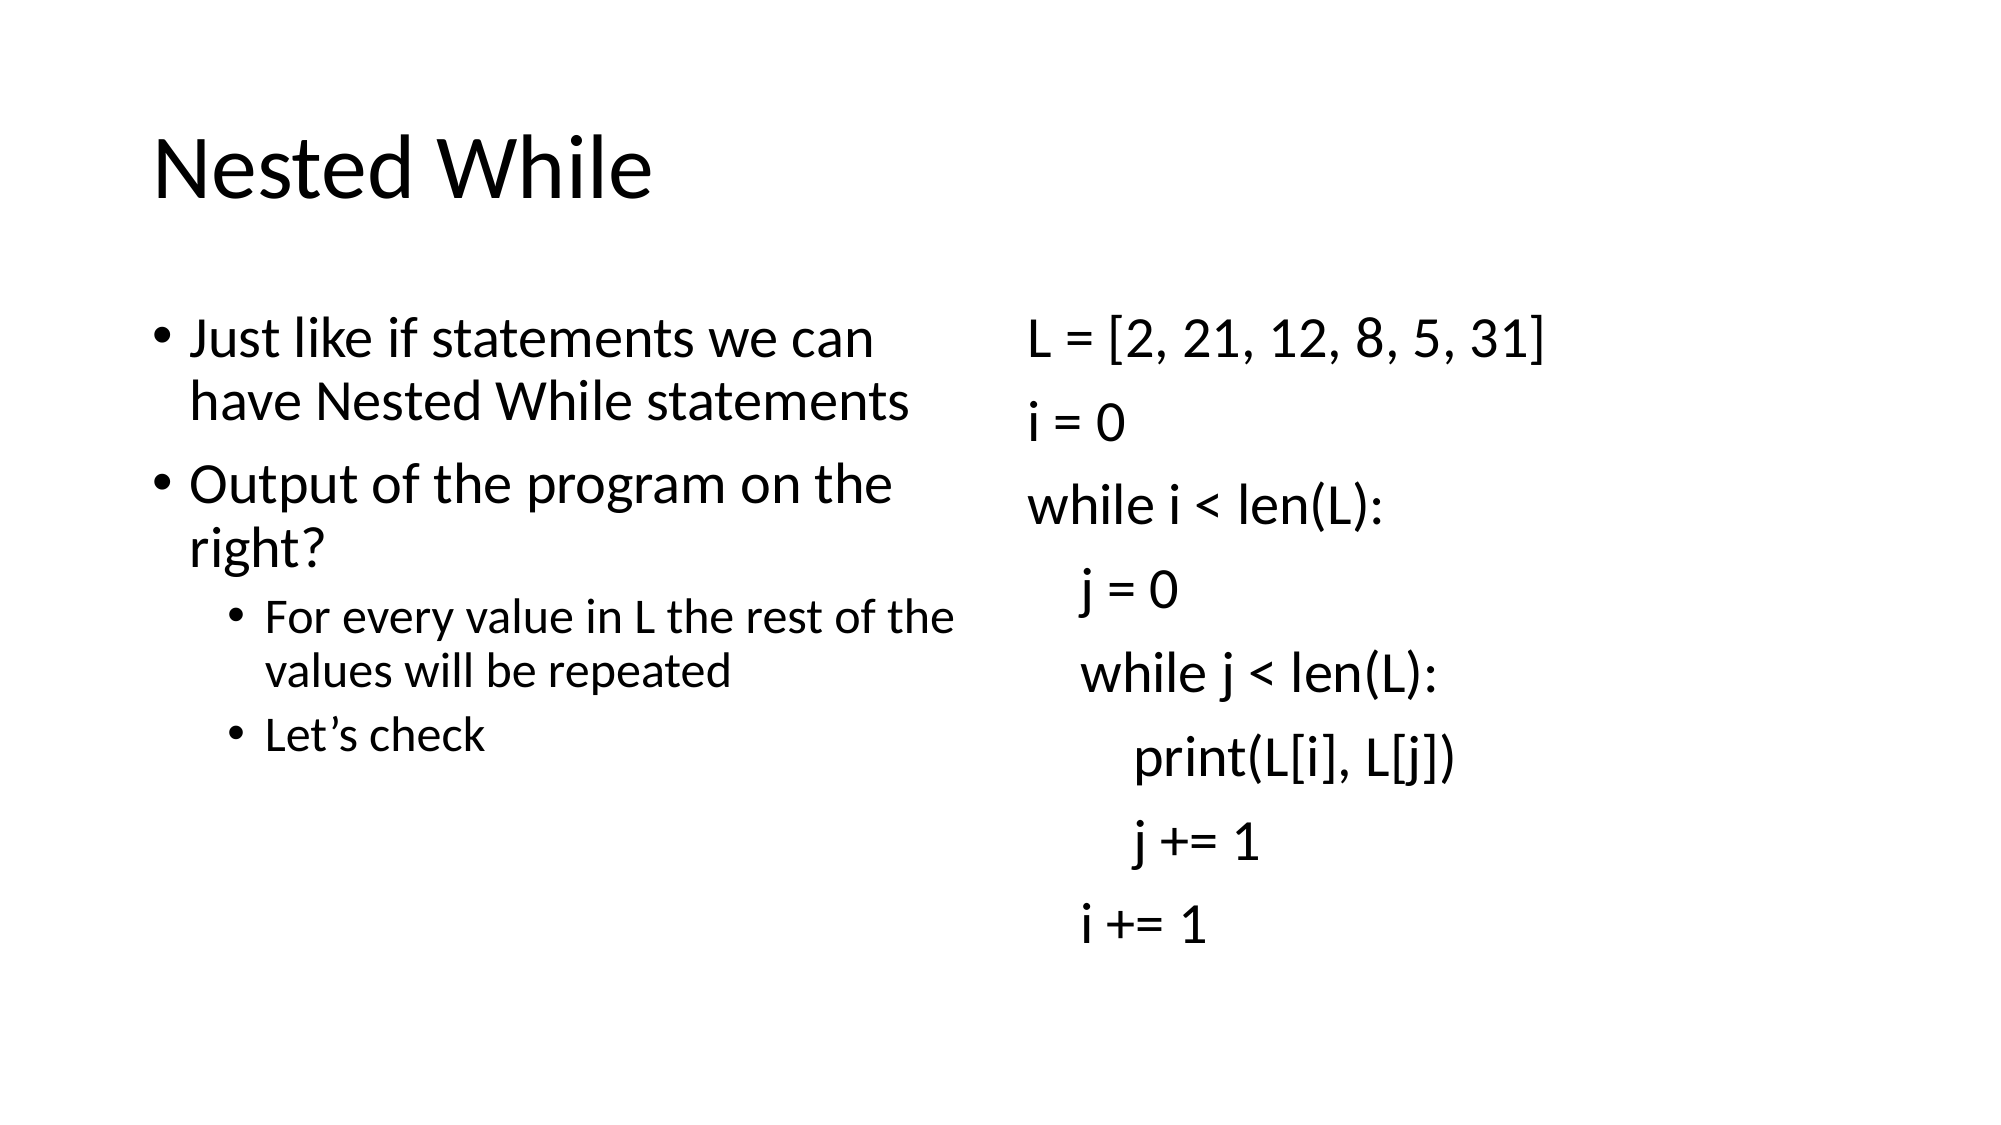

# Nested While
Just like if statements we can have Nested While statements
Output of the program on the right?
For every value in L the rest of the values will be repeated
Let’s check
L = [2, 21, 12, 8, 5, 31]
i = 0
while i < len(L):
    j = 0
    while j < len(L):
        print(L[i], L[j])
        j += 1
    i += 1